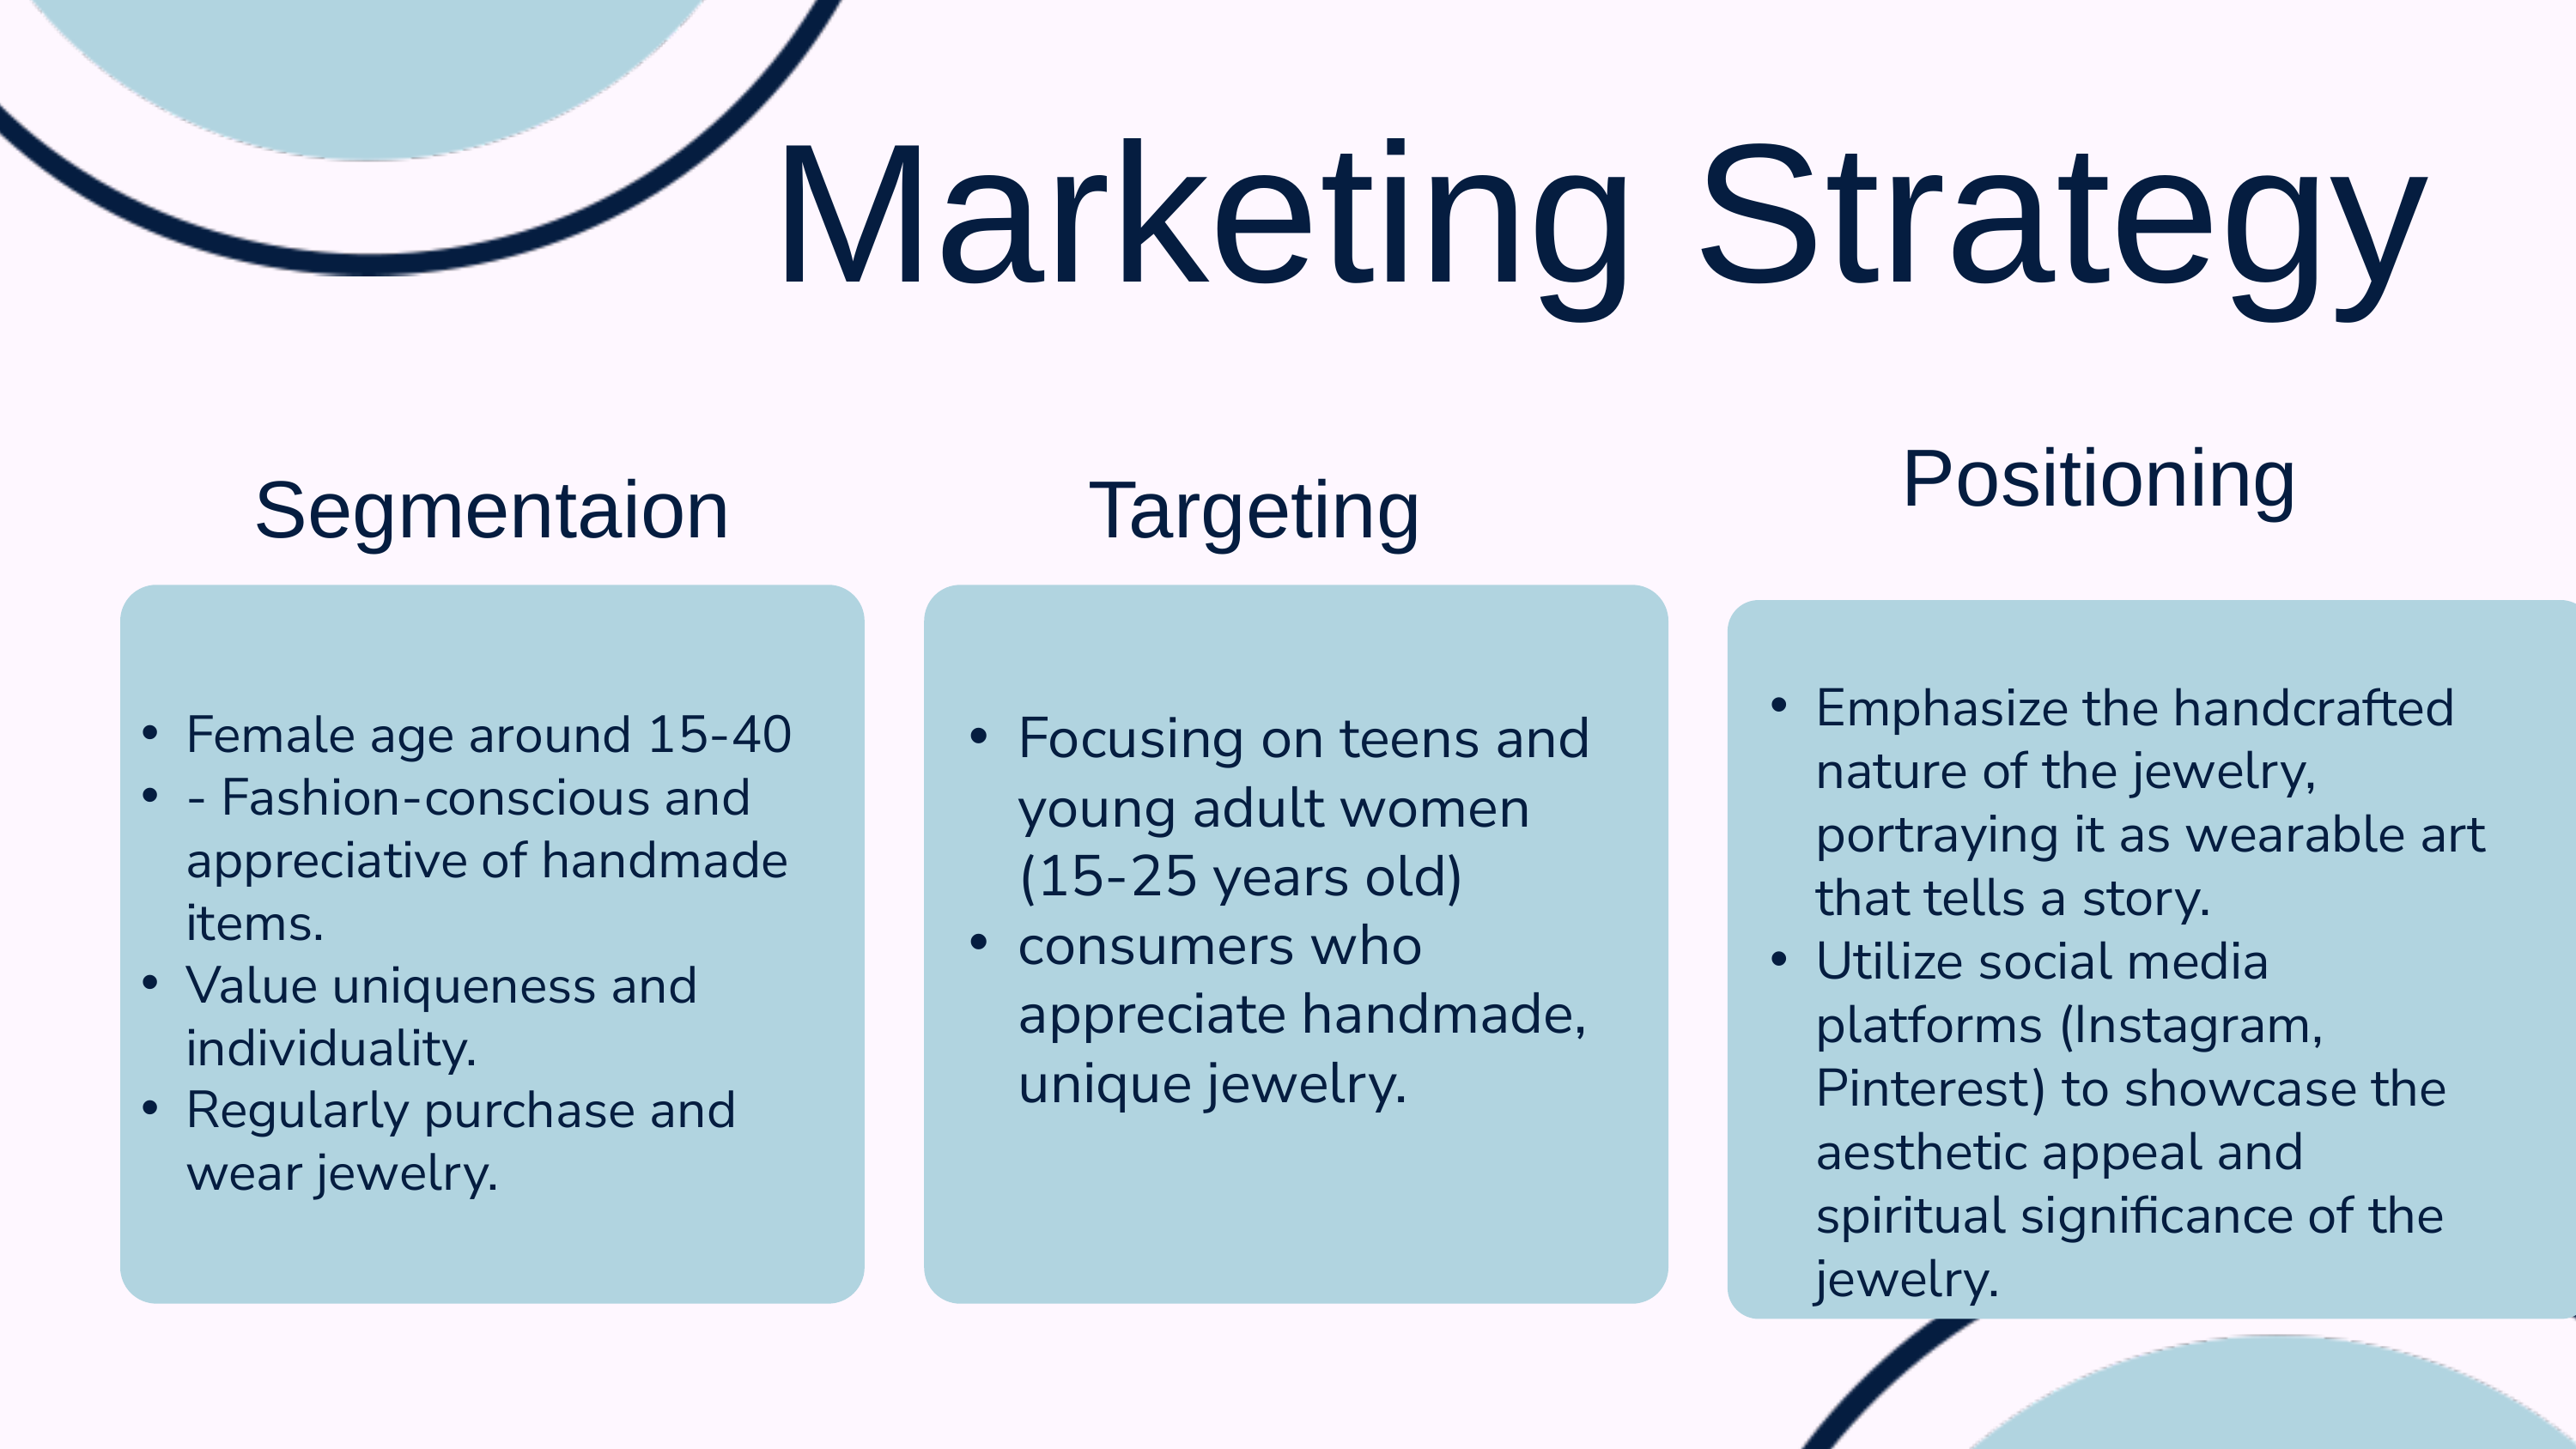

Marketing Strategy
Positioning
Segmentaion
Targeting

Emphasize the handcrafted nature of the jewelry, portraying it as wearable art that tells a story.
Utilize social media platforms (Instagram, Pinterest) to showcase the aesthetic appeal and spiritual significance of the jewelry.
Female age around 15-40
- Fashion-conscious and appreciative of handmade items.
Value uniqueness and individuality.
Regularly purchase and wear jewelry.
Focusing on teens and young adult women (15-25 years old)
consumers who appreciate handmade, unique jewelry.